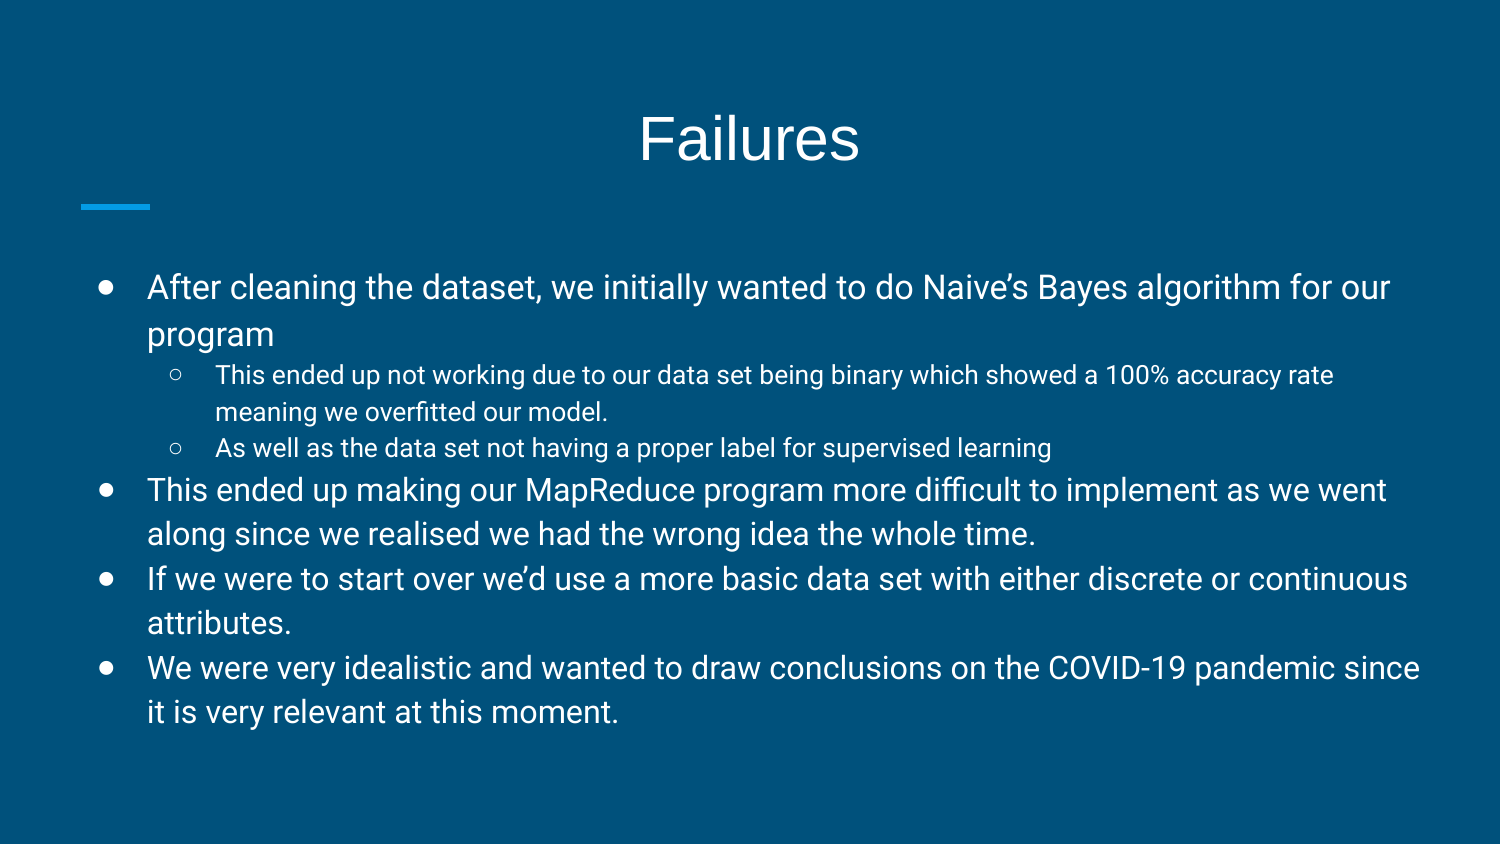

# Failures
After cleaning the dataset, we initially wanted to do Naive’s Bayes algorithm for our program
This ended up not working due to our data set being binary which showed a 100% accuracy rate meaning we overfitted our model.
As well as the data set not having a proper label for supervised learning
This ended up making our MapReduce program more difficult to implement as we went along since we realised we had the wrong idea the whole time.
If we were to start over we’d use a more basic data set with either discrete or continuous attributes.
We were very idealistic and wanted to draw conclusions on the COVID-19 pandemic since it is very relevant at this moment.